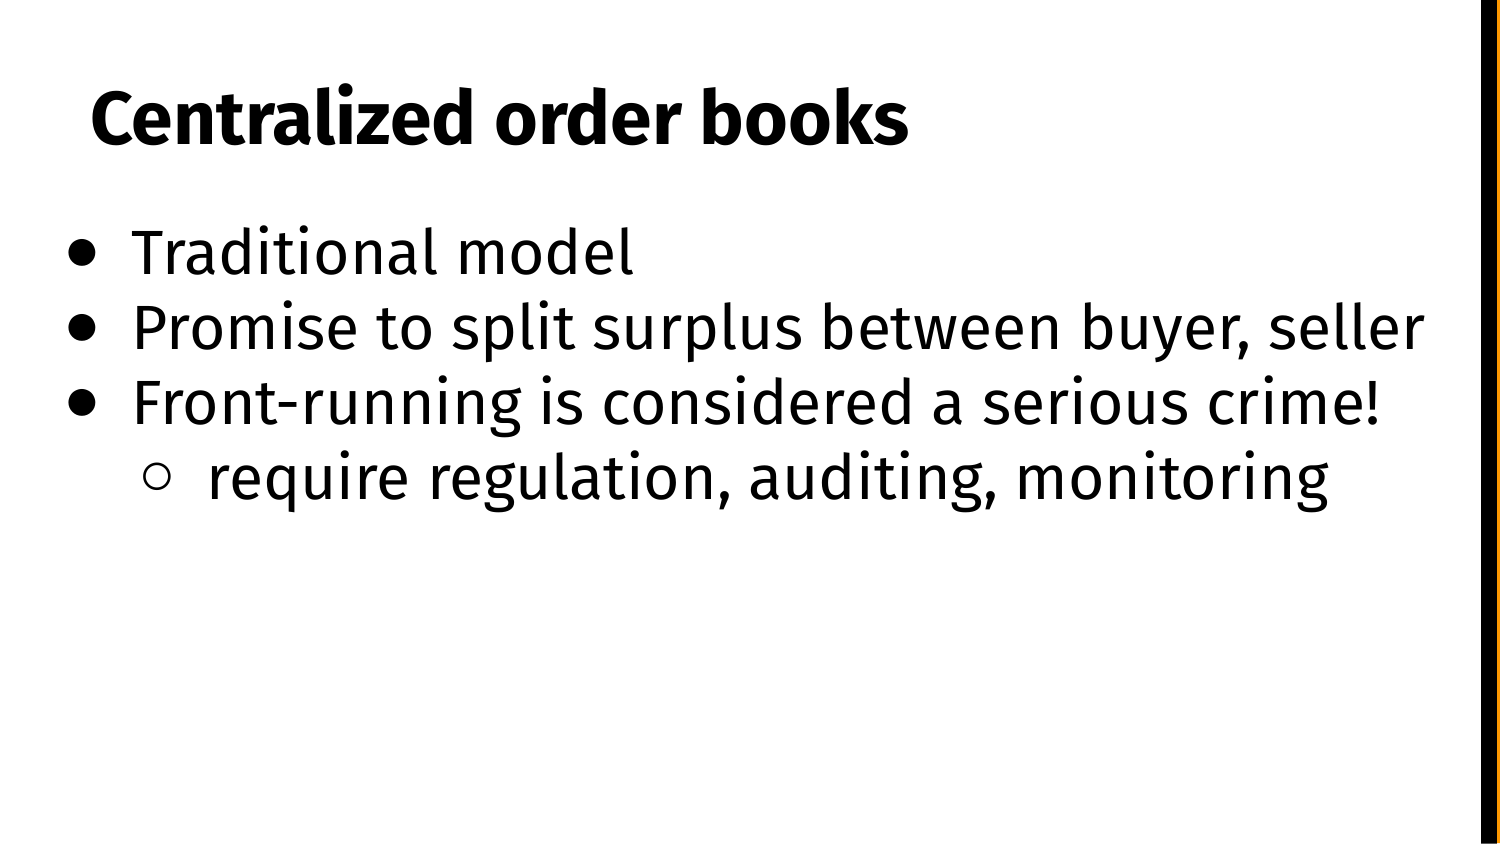

# Centralized order books
Traditional model
Promise to split surplus between buyer, seller
Front-running is considered a serious crime!
require regulation, auditing, monitoring